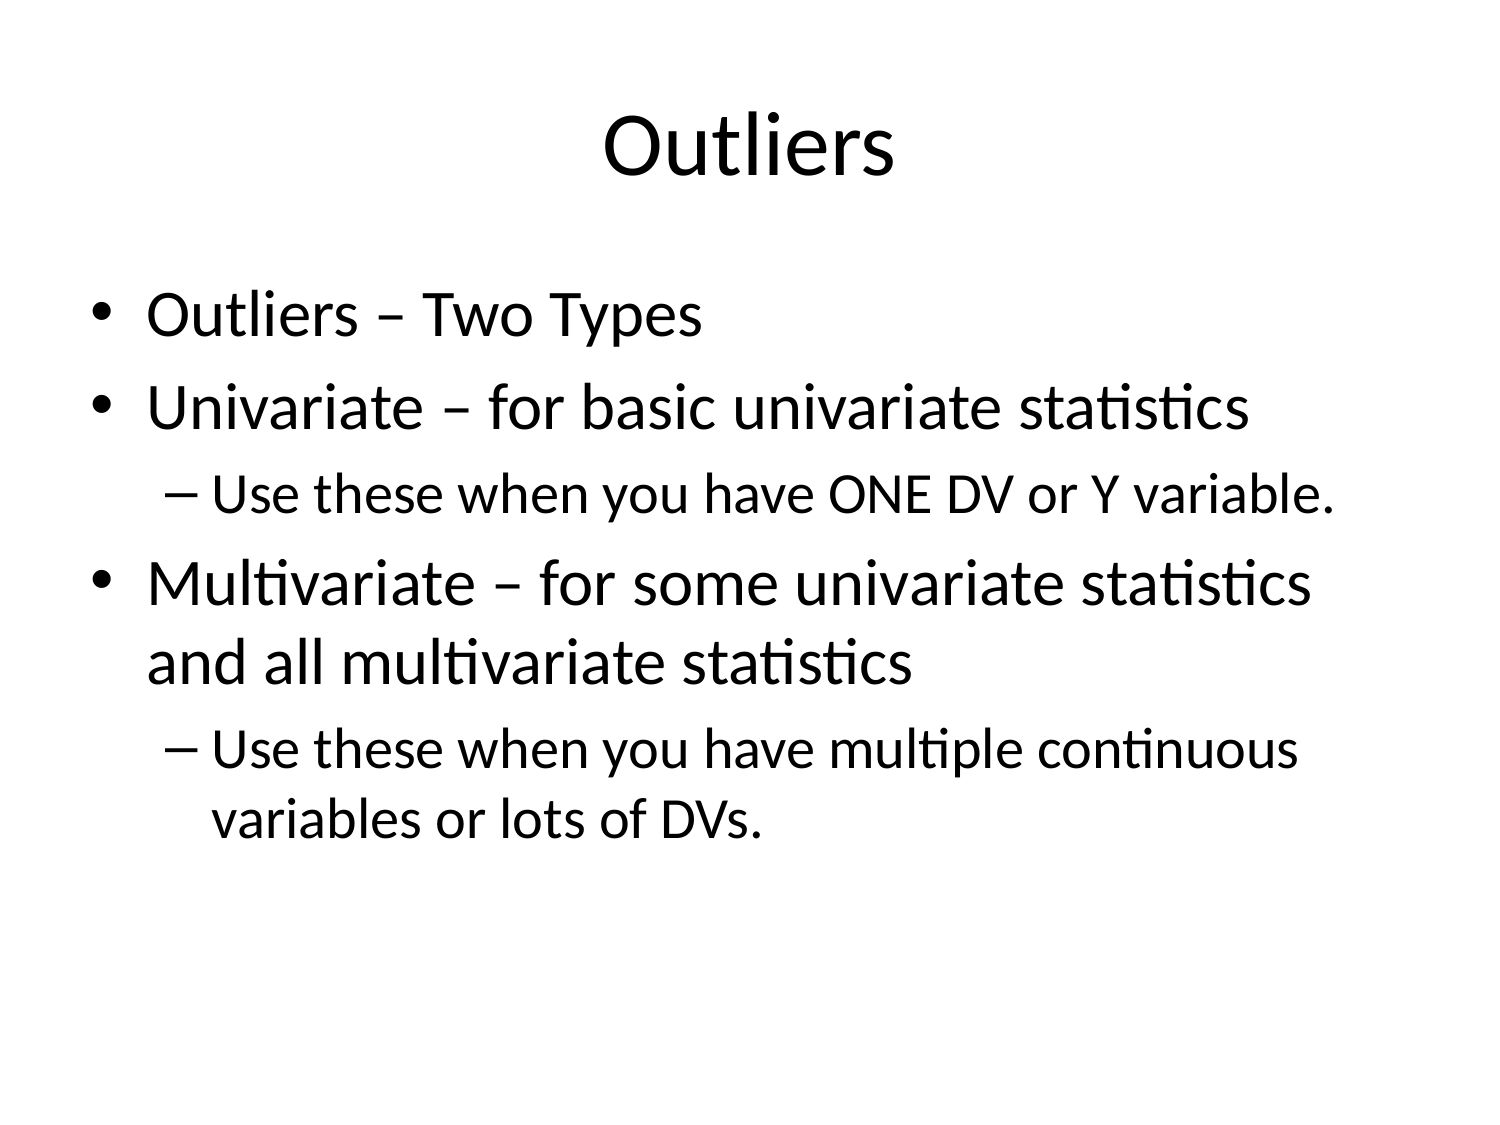

# Outliers
Outliers – Two Types
Univariate – for basic univariate statistics
Use these when you have ONE DV or Y variable.
Multivariate – for some univariate statistics and all multivariate statistics
Use these when you have multiple continuous variables or lots of DVs.